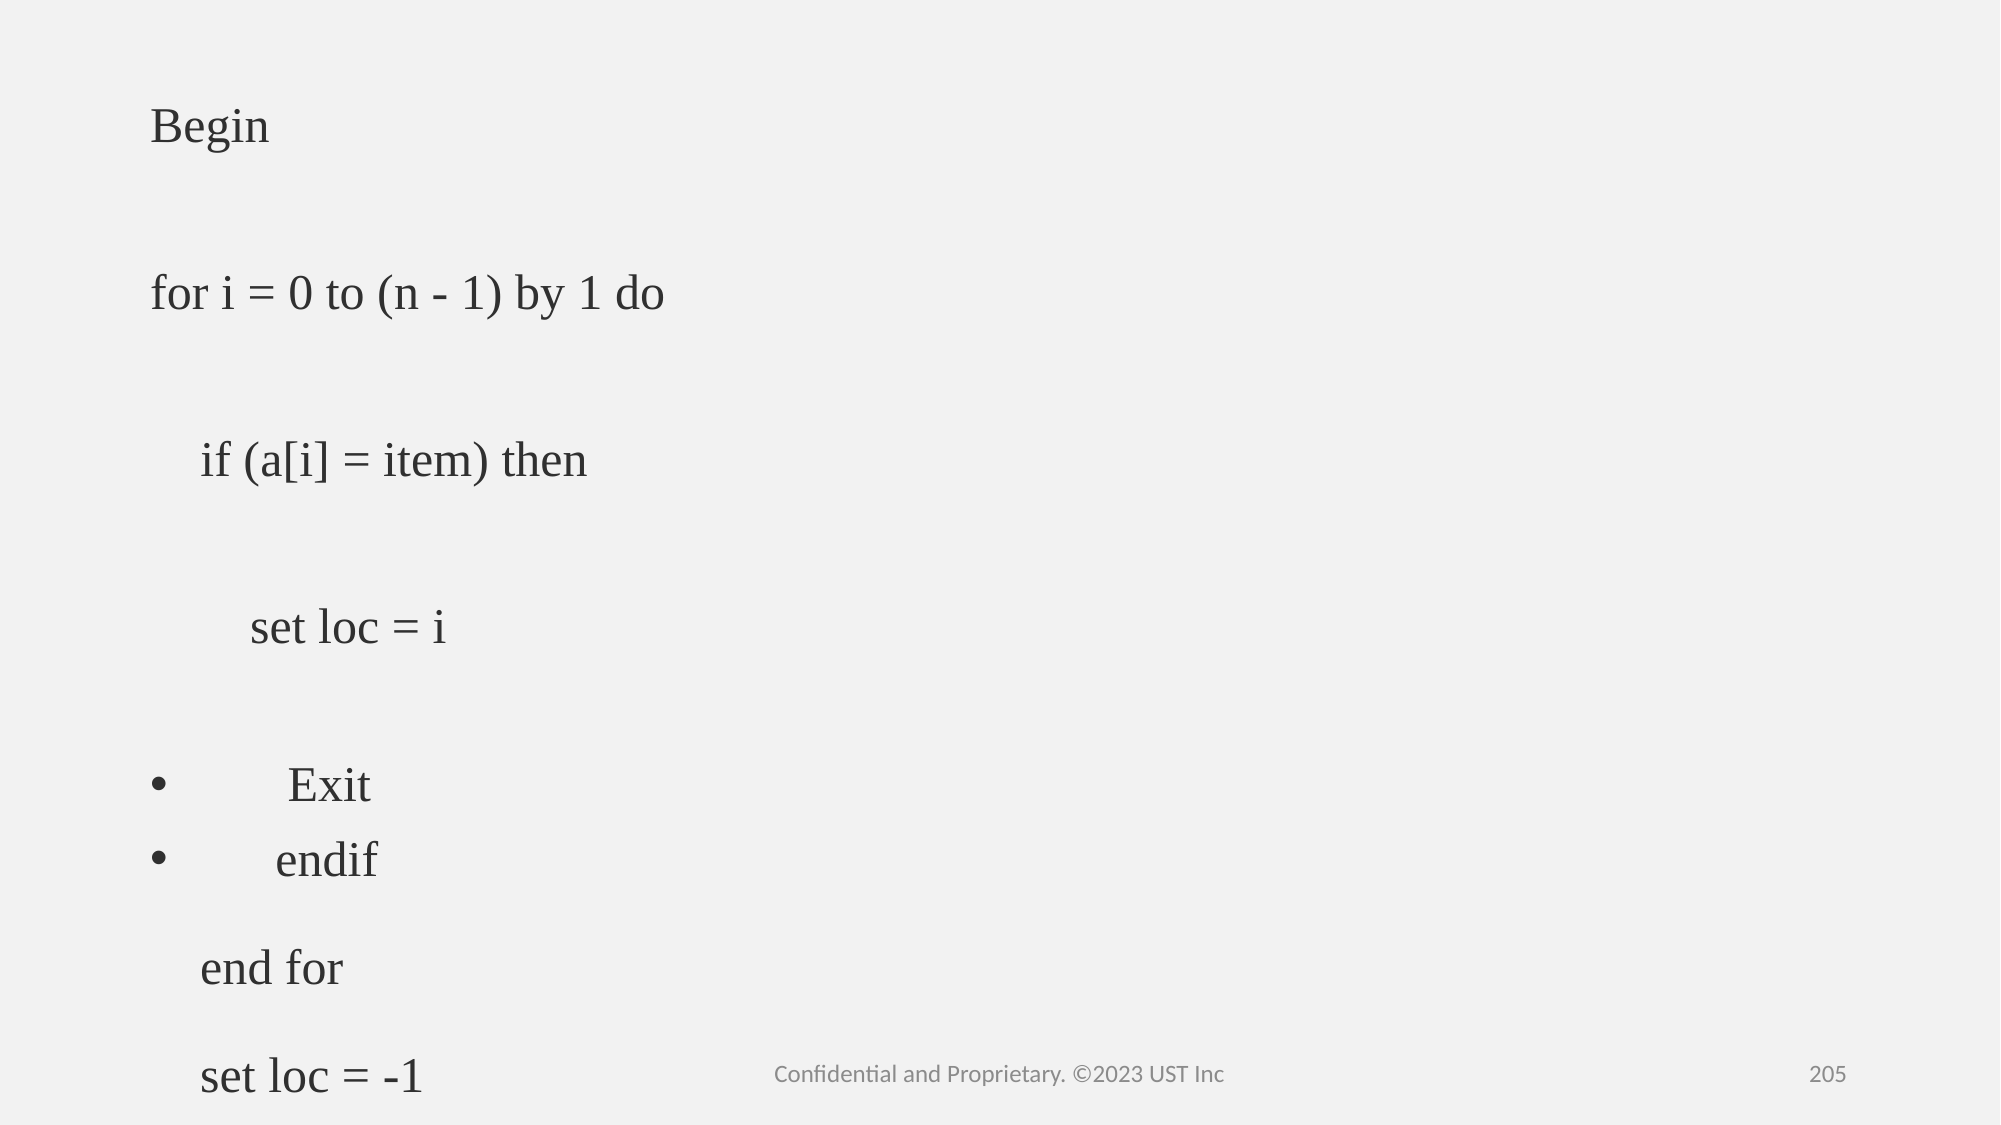

Begin

for i = 0 to (n - 1) by 1 do

    if (a[i] = item) then

        set loc = i

        Exit
       endif
 end for
 set loc = -1
End

Confidential and Proprietary. ©2023 UST Inc
205